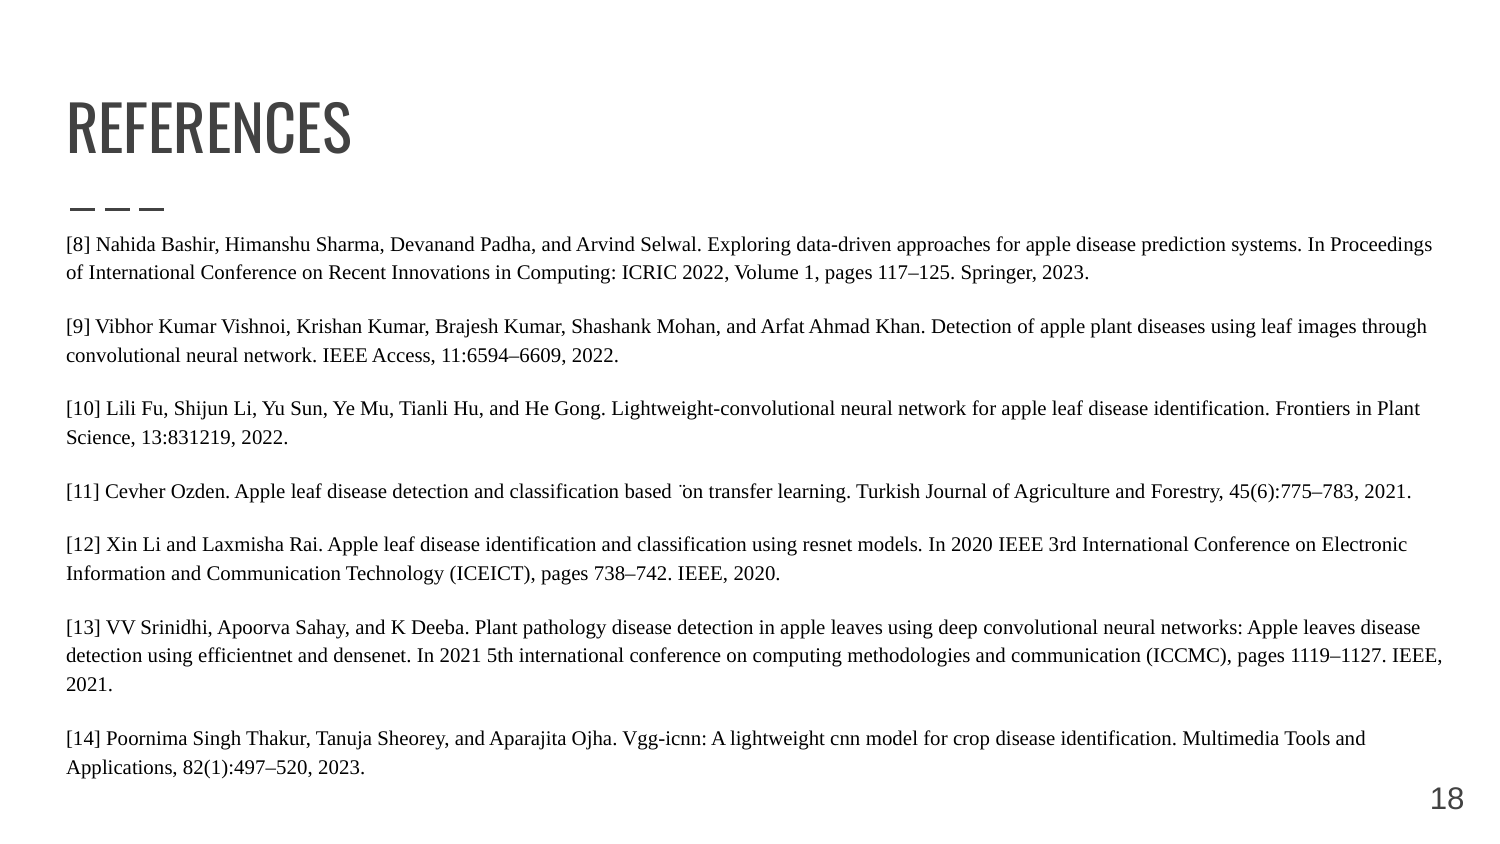

# REFERENCES
[8] Nahida Bashir, Himanshu Sharma, Devanand Padha, and Arvind Selwal. Exploring data-driven approaches for apple disease prediction systems. In Proceedings of International Conference on Recent Innovations in Computing: ICRIC 2022, Volume 1, pages 117–125. Springer, 2023.
[9] Vibhor Kumar Vishnoi, Krishan Kumar, Brajesh Kumar, Shashank Mohan, and Arfat Ahmad Khan. Detection of apple plant diseases using leaf images through convolutional neural network. IEEE Access, 11:6594–6609, 2022.
[10] Lili Fu, Shijun Li, Yu Sun, Ye Mu, Tianli Hu, and He Gong. Lightweight-convolutional neural network for apple leaf disease identification. Frontiers in Plant Science, 13:831219, 2022.
[11] Cevher Ozden. Apple leaf disease detection and classification based  ̈on transfer learning. Turkish Journal of Agriculture and Forestry, 45(6):775–783, 2021.
[12] Xin Li and Laxmisha Rai. Apple leaf disease identification and classification using resnet models. In 2020 IEEE 3rd International Conference on Electronic Information and Communication Technology (ICEICT), pages 738–742. IEEE, 2020.
[13] VV Srinidhi, Apoorva Sahay, and K Deeba. Plant pathology disease detection in apple leaves using deep convolutional neural networks: Apple leaves disease detection using efficientnet and densenet. In 2021 5th international conference on computing methodologies and communication (ICCMC), pages 1119–1127. IEEE, 2021.
[14] Poornima Singh Thakur, Tanuja Sheorey, and Aparajita Ojha. Vgg-icnn: A lightweight cnn model for crop disease identification. Multimedia Tools and Applications, 82(1):497–520, 2023.

18